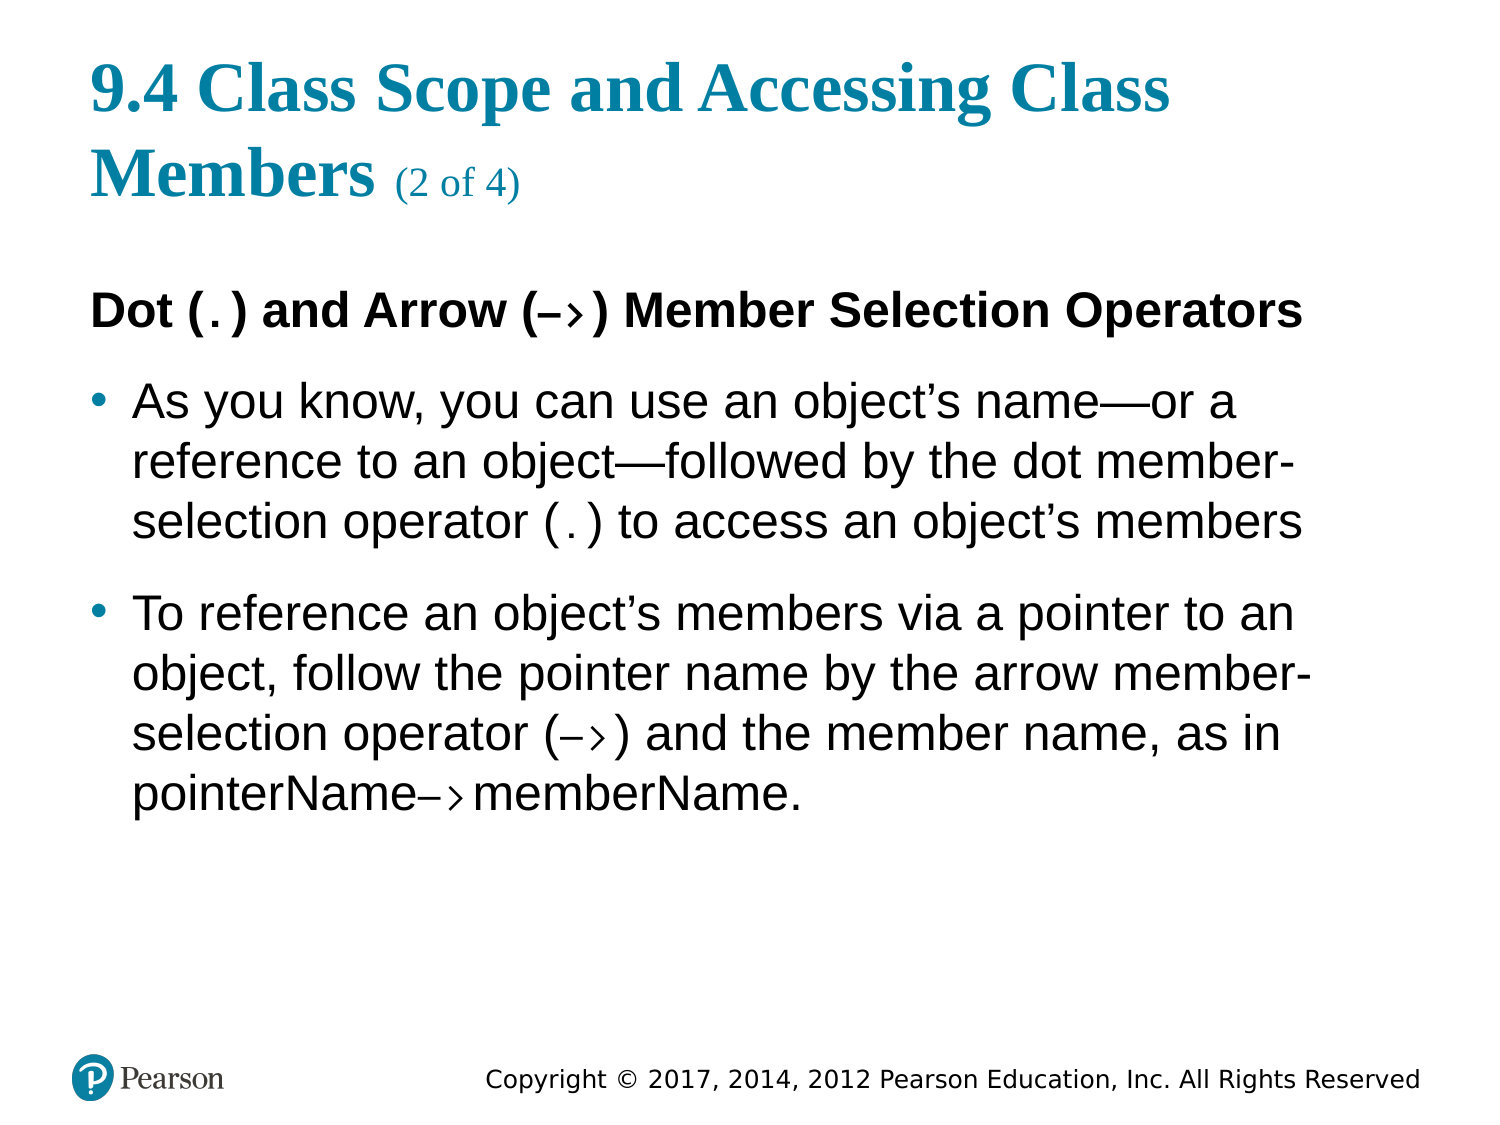

# 9.4 Class Scope and Accessing Class Members (2 of 4)
Dot (.) and Arrow (->) Member Selection Operators
As you know, you can use an object’s name—or a reference to an object—followed by the dot member-selection operator (.) to access an object’s members
To reference an object’s members via a pointer to an object, follow the pointer name by the arrow member-selection operator (->) and the member name, as in pointerName->memberName.